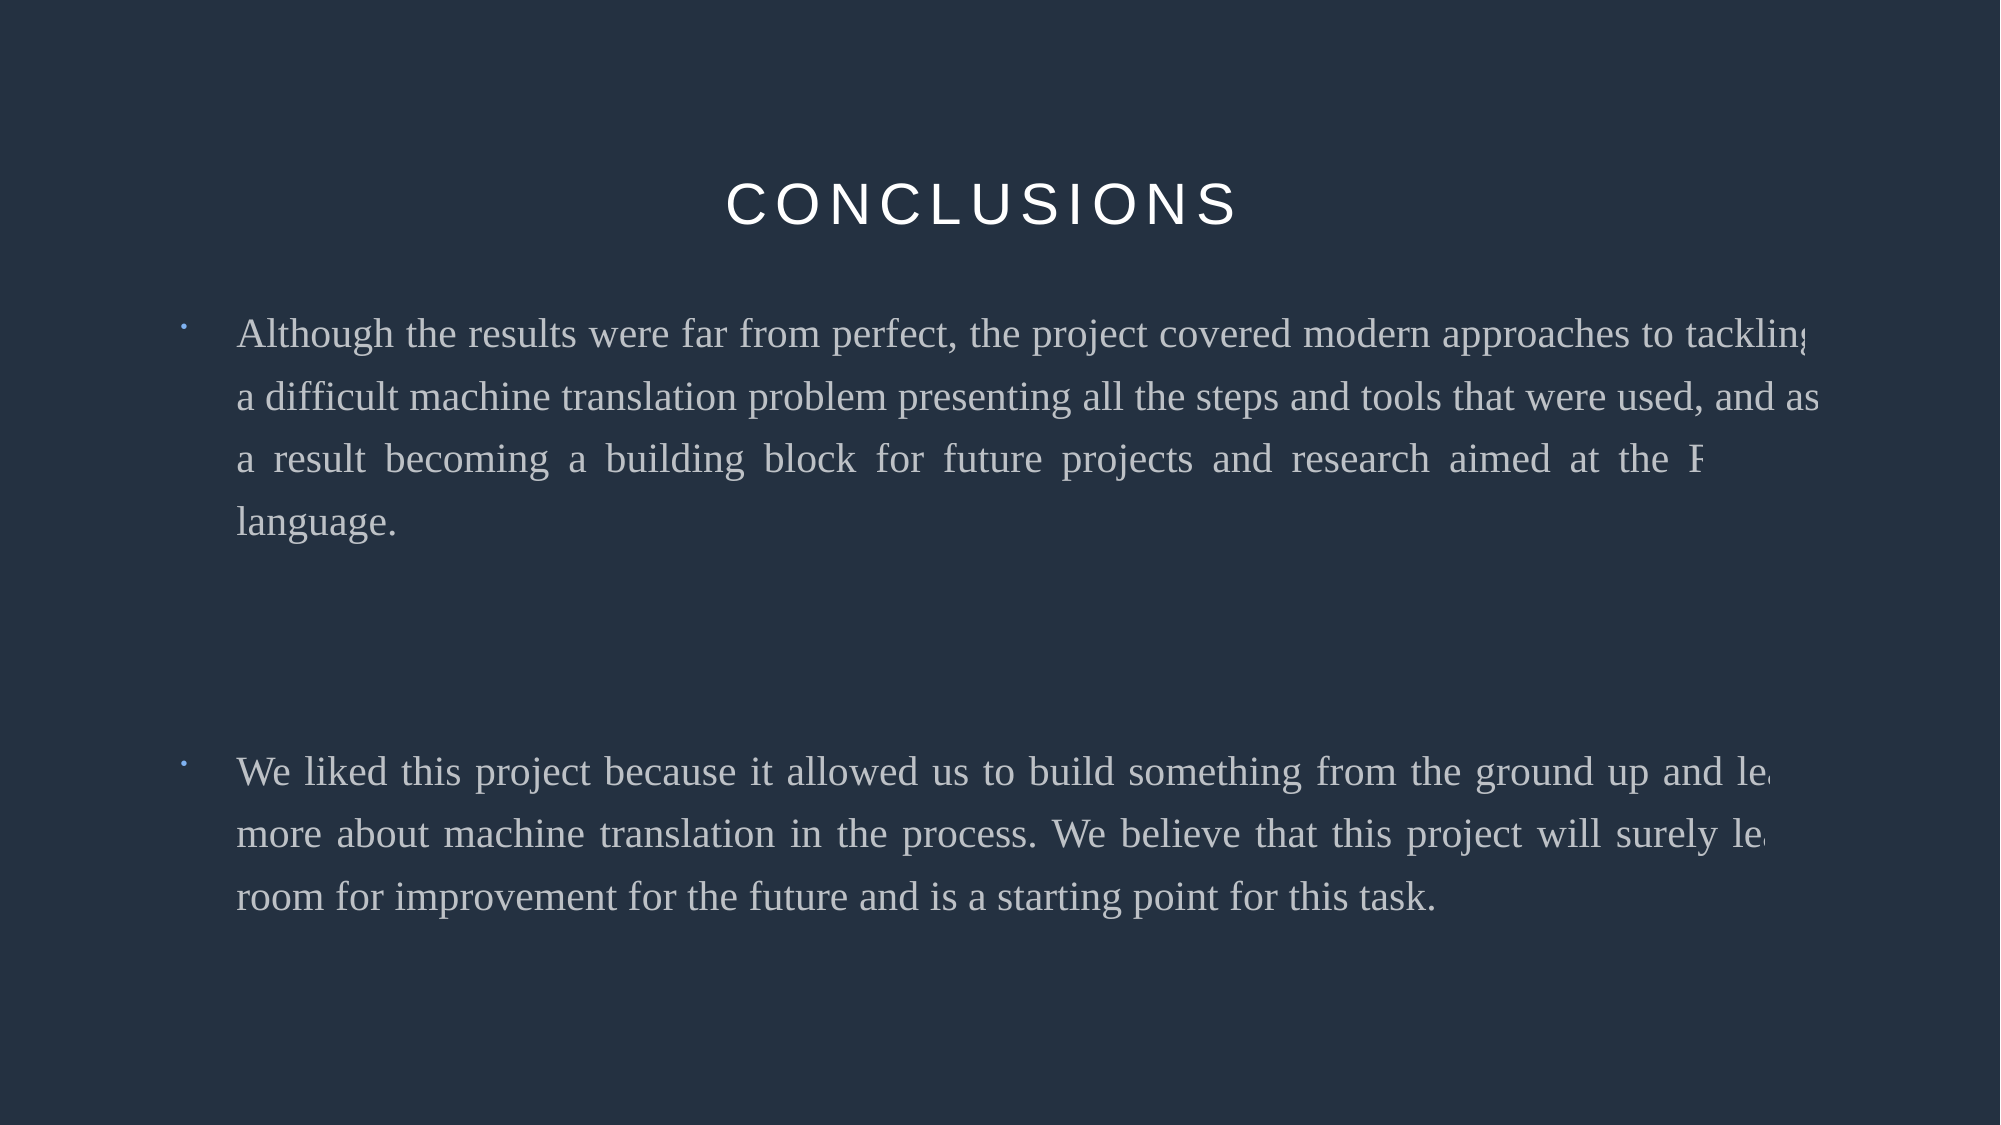

# CONCLUSIONS
Although the results were far from perfect, the project covered modern approaches to tackling a difficult machine translation problem presenting all the steps and tools that were used, and as a result becoming a building block for future projects and research aimed at the Romani language.

We liked this project because it allowed us to build something from the ground up and learn more about machine translation in the process. We believe that this project will surely leave room for improvement for the future and is a starting point for this task.